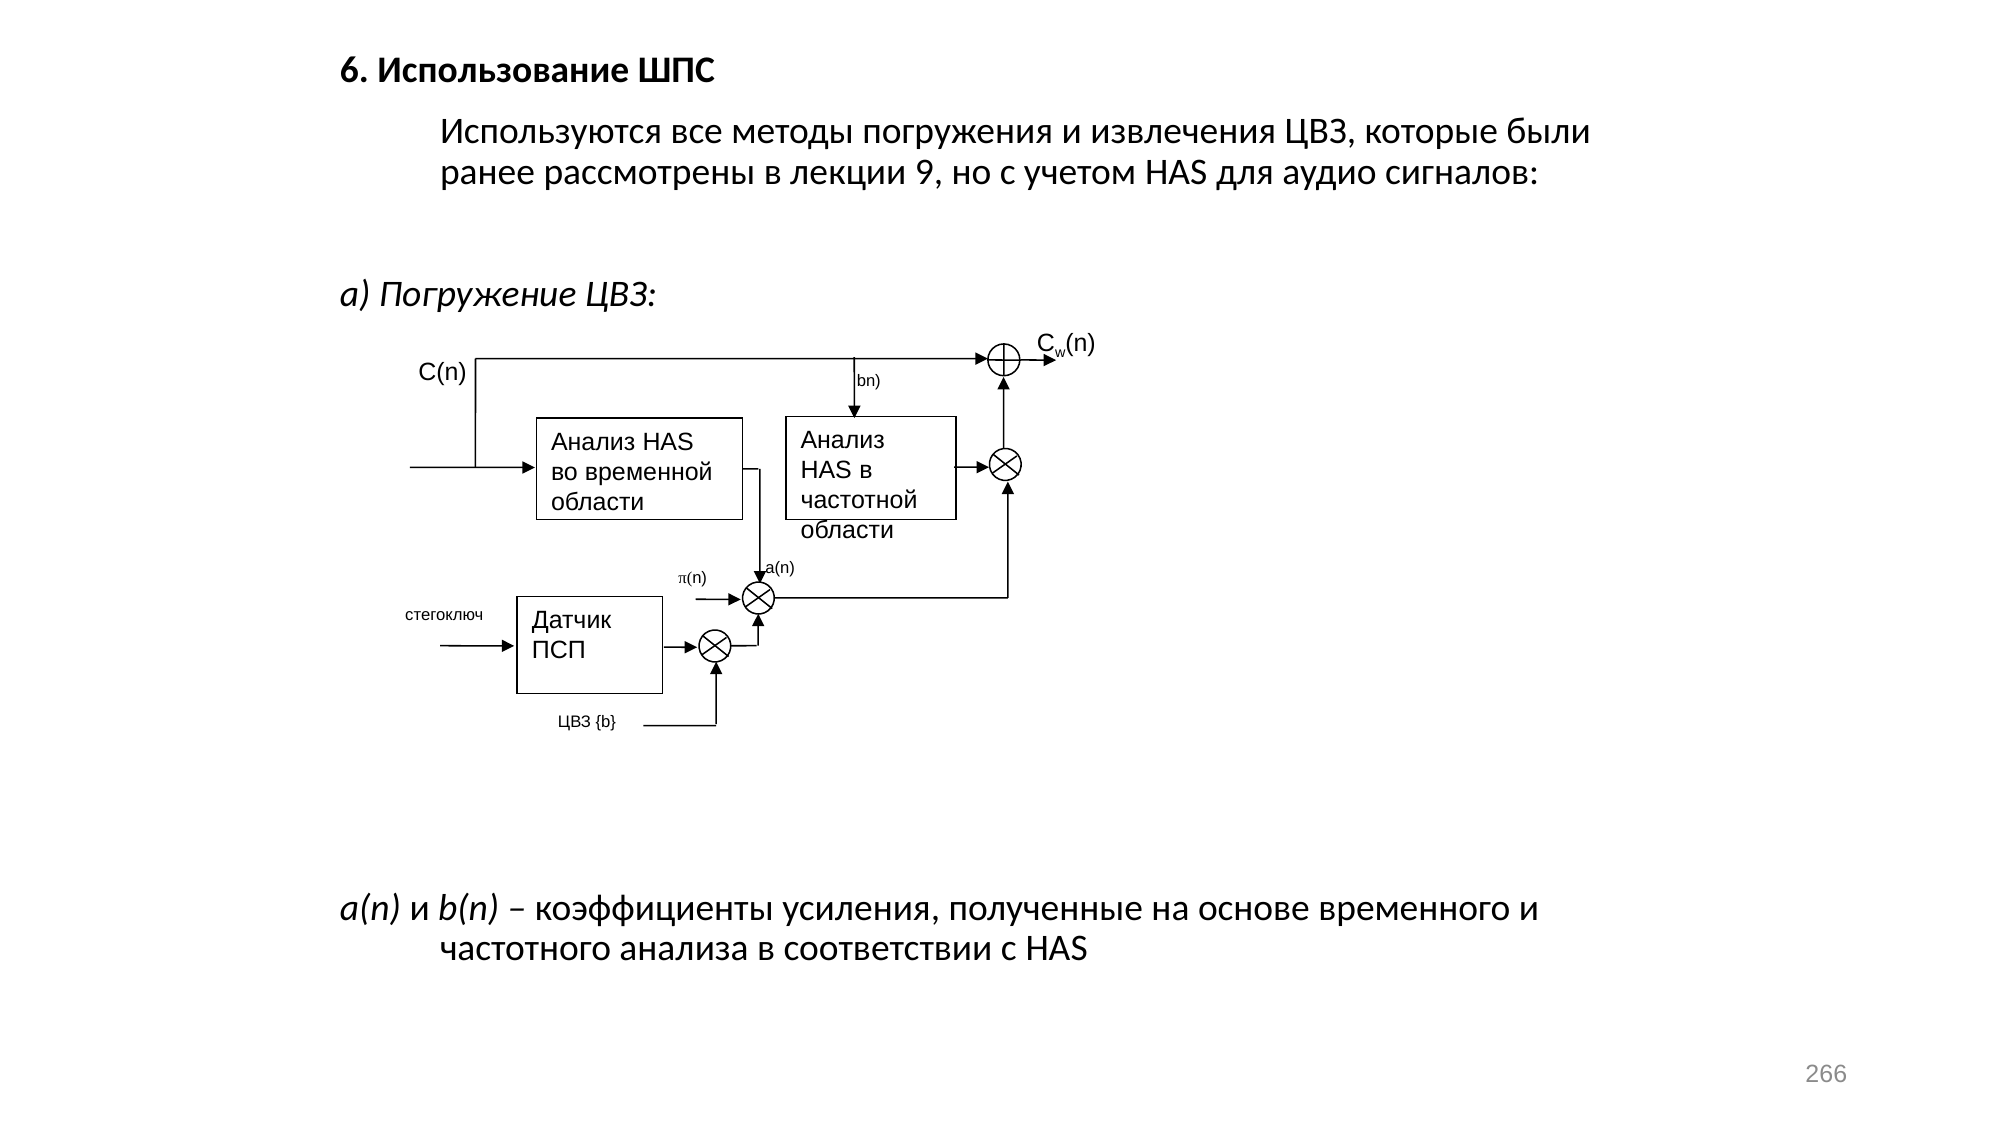

6. Использование ШПС
	Используются все методы погружения и извлечения ЦВЗ, которые были ранее рассмотрены в лекции 9, но с учетом HAS для аудио сигналов:

а) Погружение ЦВЗ:

a(n) и b(n) – коэффициенты усиления, полученные на основе временного и частотного анализа в соответствии с HAS

Cw(n)

C(n)

bn)

Анализ HAS в частотной области
Анализ HAS во временной области

a(n)
π(n)

стегоключ
Датчик ПСП

ЦВЗ {b}

266